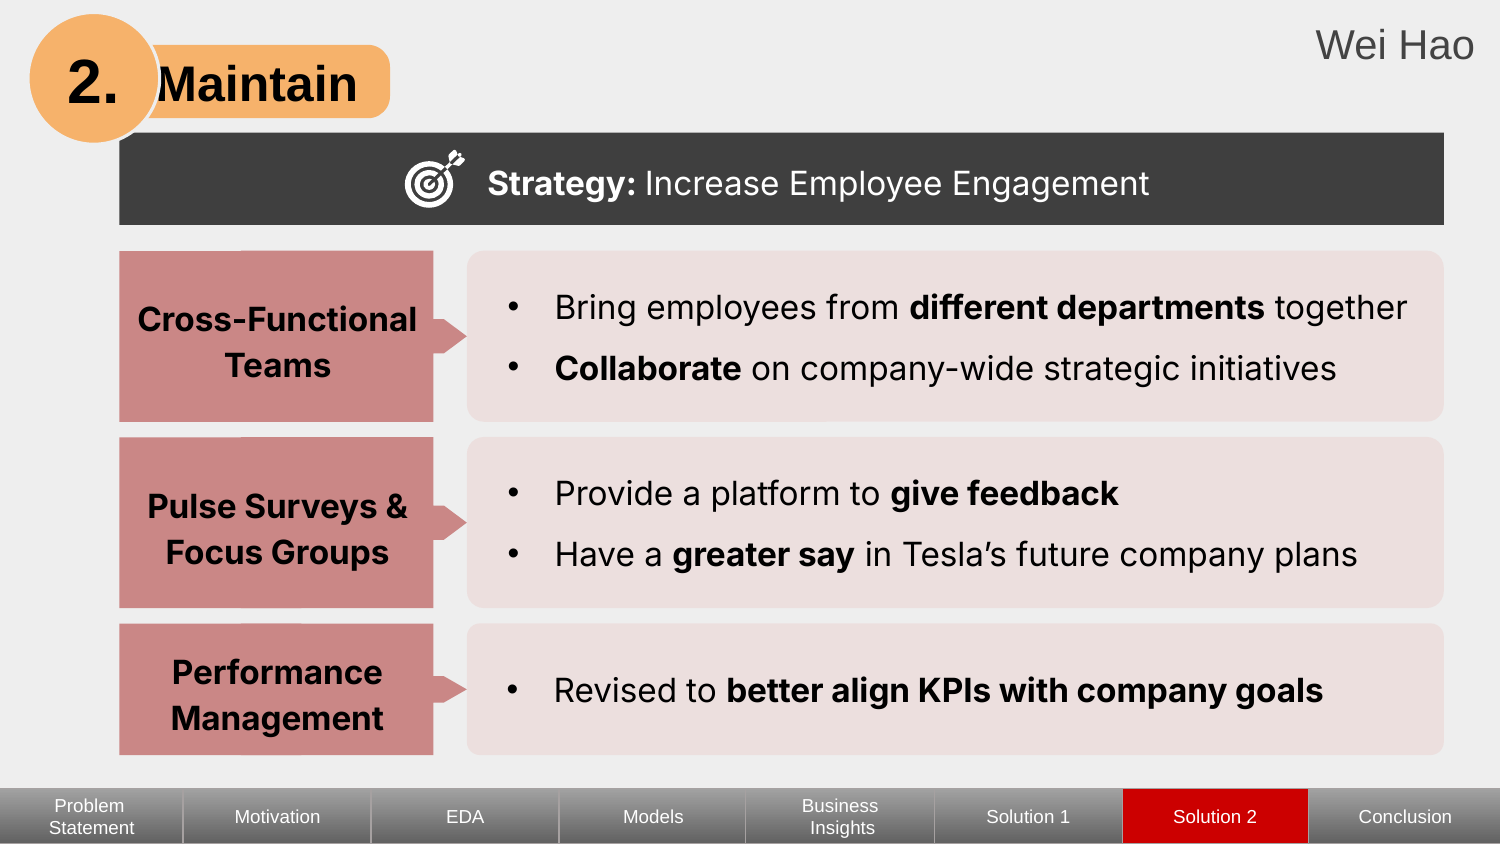

2.
Wei Hao
Maintain
Strategy: Increase Employee Engagement

Bring employees from different departments together
Collaborate on company-wide strategic initiatives

Cross-Functional Teams
Provide a platform to give feedback
Have a greater say in Tesla’s future company plans

Pulse Surveys & Focus Groups
Revised to better align KPIs with company goals

Performance Management
Problem
Statement
Motivation
EDA
Models
Business
 Insights
Solution 1
Solution 2
Conclusion